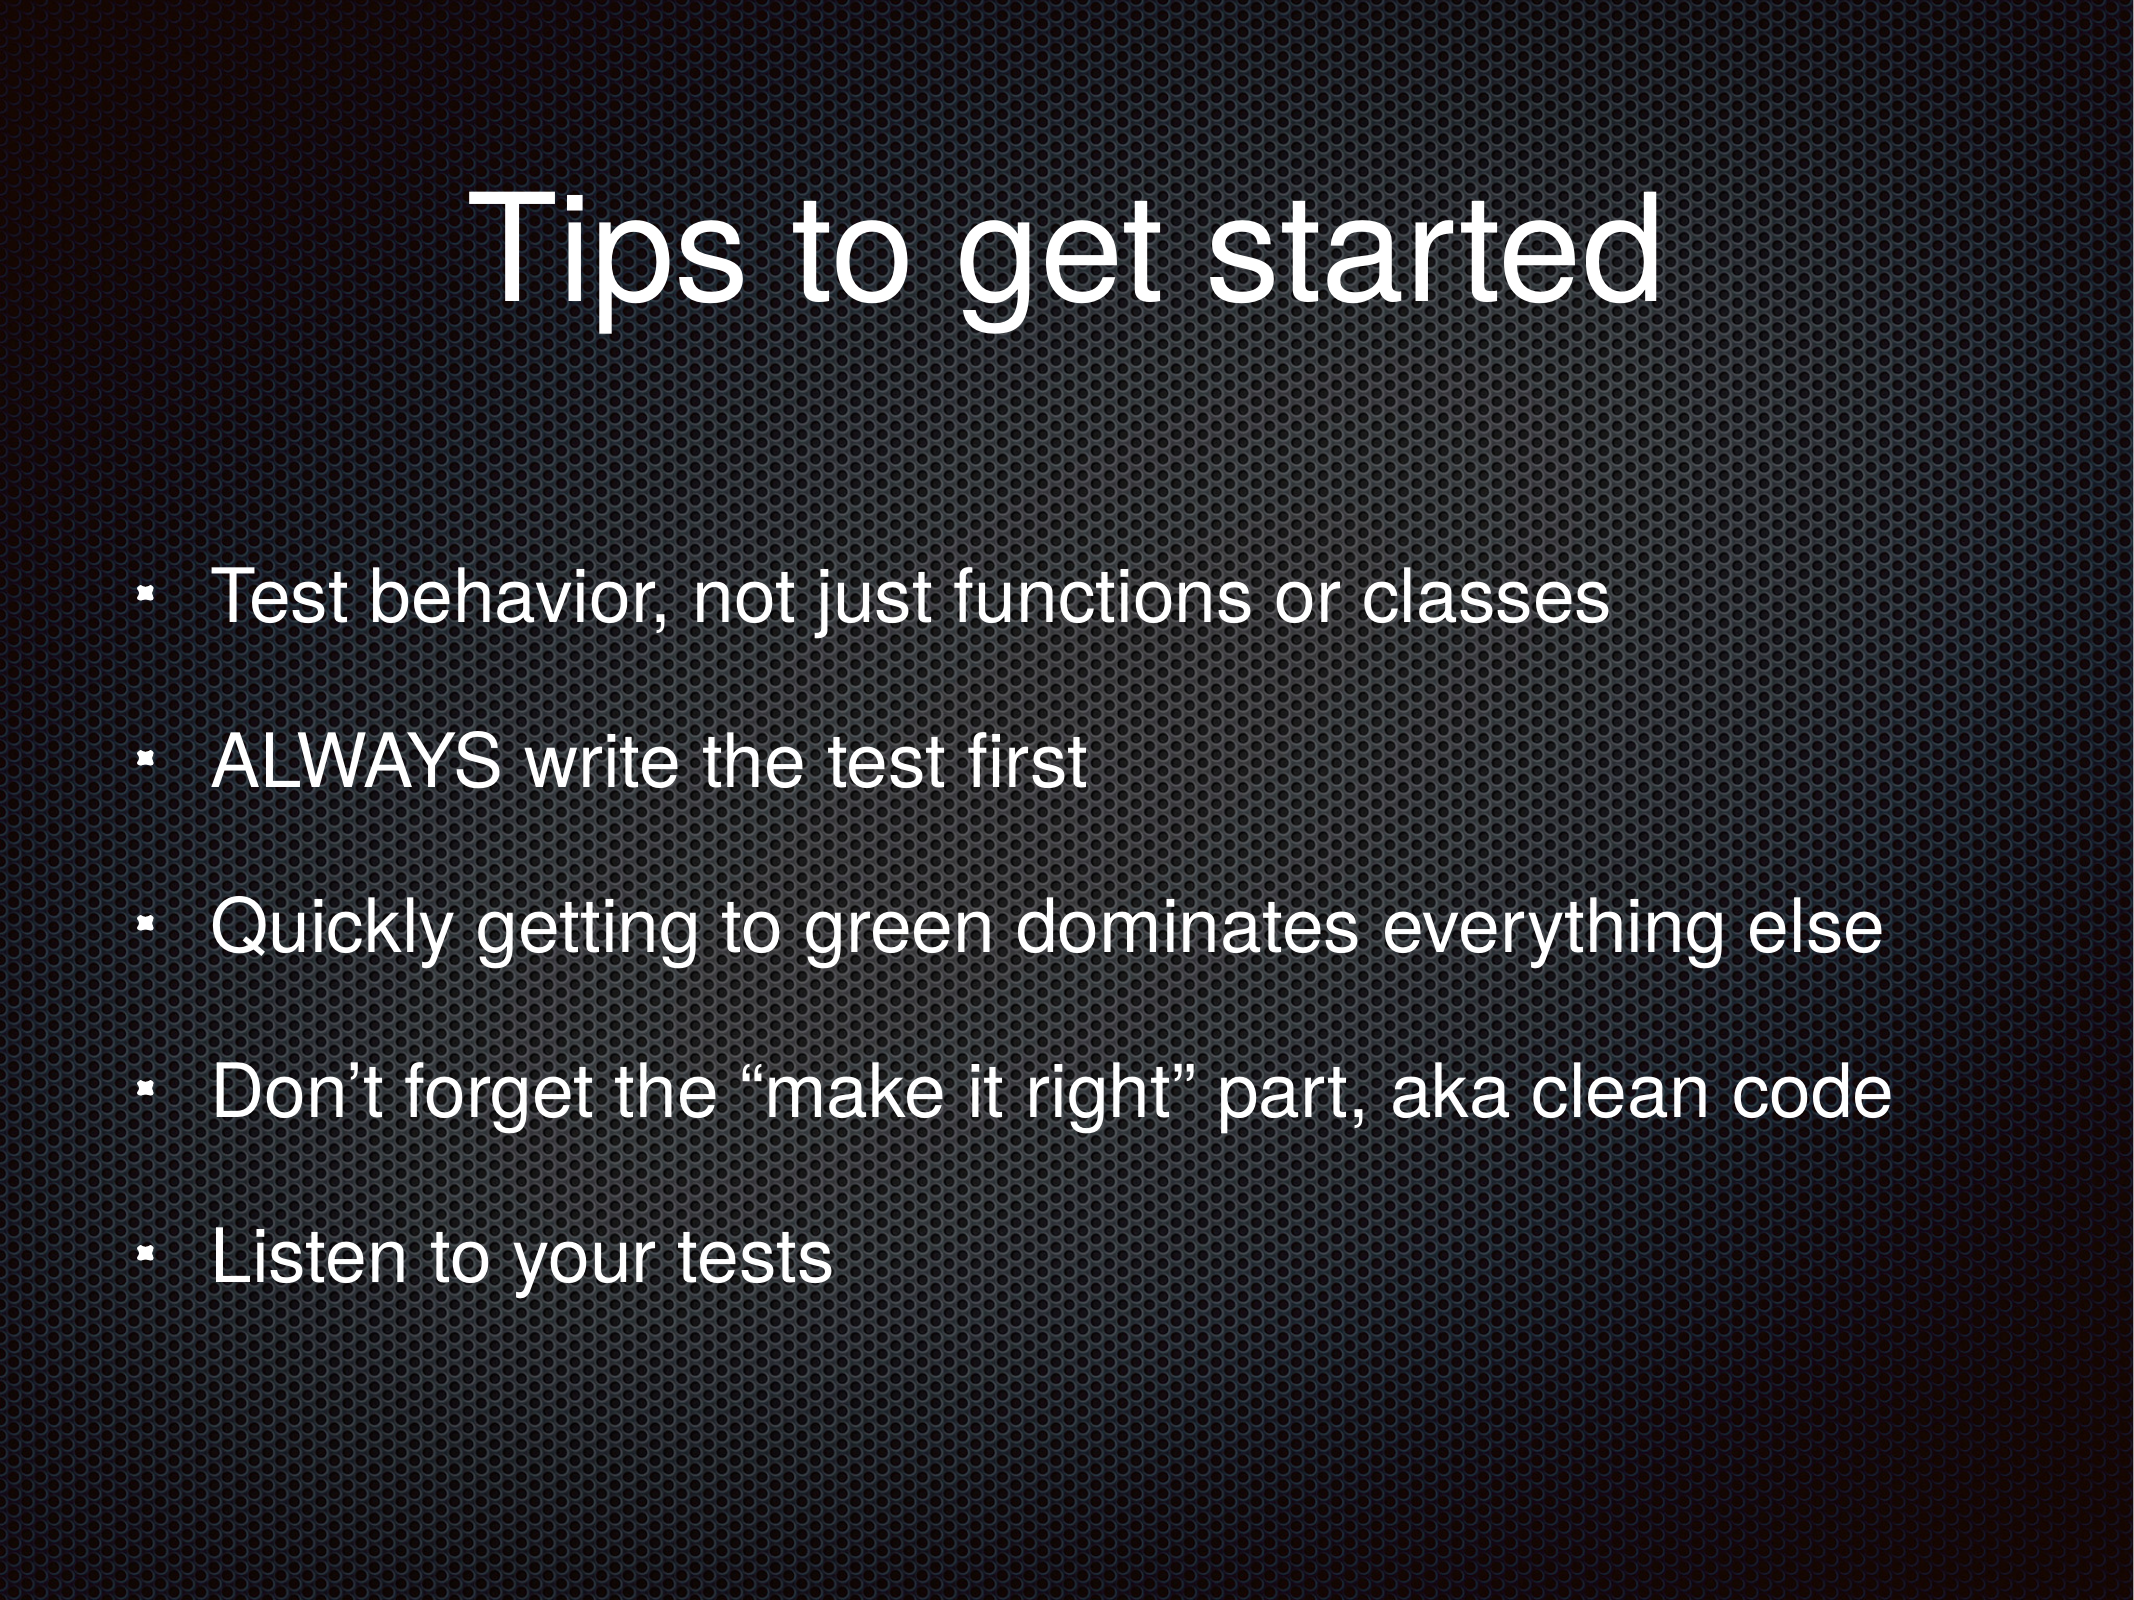

# Tips to get started
Test behavior, not just functions or classes
ALWAYS write the test first
Quickly getting to green dominates everything else
Don’t forget the “make it right” part, aka clean code
Listen to your tests